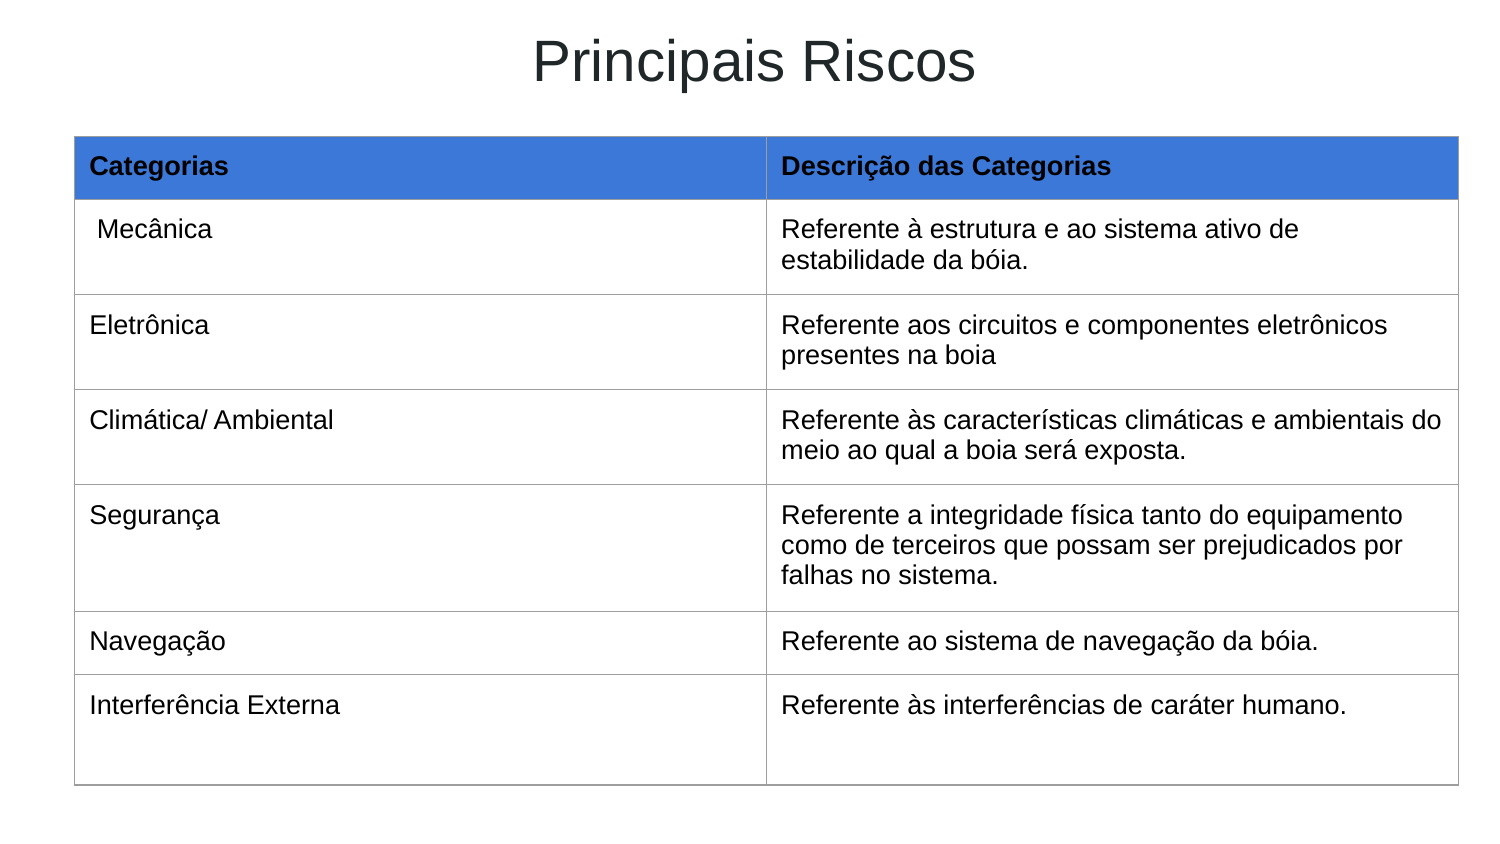

Principais Riscos
| Categorias | Descrição das Categorias |
| --- | --- |
| Mecânica | Referente à estrutura e ao sistema ativo de estabilidade da bóia. |
| Eletrônica | Referente aos circuitos e componentes eletrônicos presentes na boia |
| Climática/ Ambiental | Referente às características climáticas e ambientais do meio ao qual a boia será exposta. |
| Segurança | Referente a integridade física tanto do equipamento como de terceiros que possam ser prejudicados por falhas no sistema. |
| Navegação | Referente ao sistema de navegação da bóia. |
| Interferência Externa | Referente às interferências de caráter humano. |